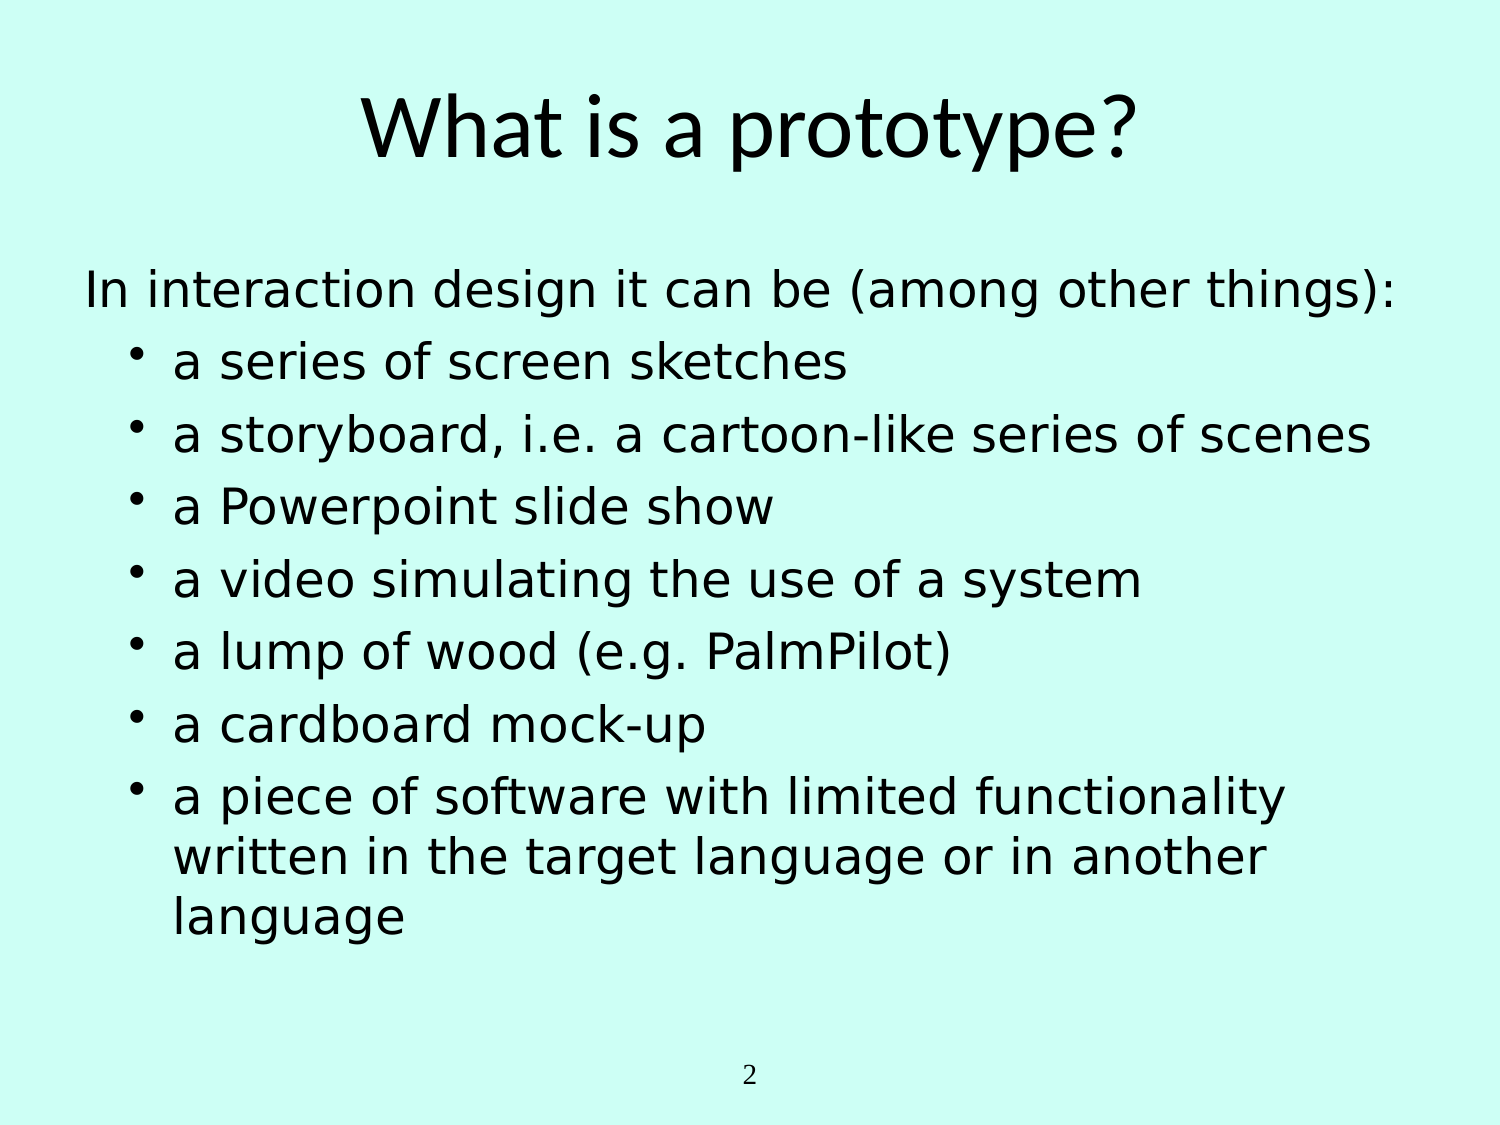

# What is a prototype?

In interaction design it can be (among other things):
a series of screen sketches
a storyboard, i.e. a cartoon-like series of scenes
a Powerpoint slide show
a video simulating the use of a system
a lump of wood (e.g. PalmPilot)
a cardboard mock-up
a piece of software with limited functionality written in the target language or in another language

2